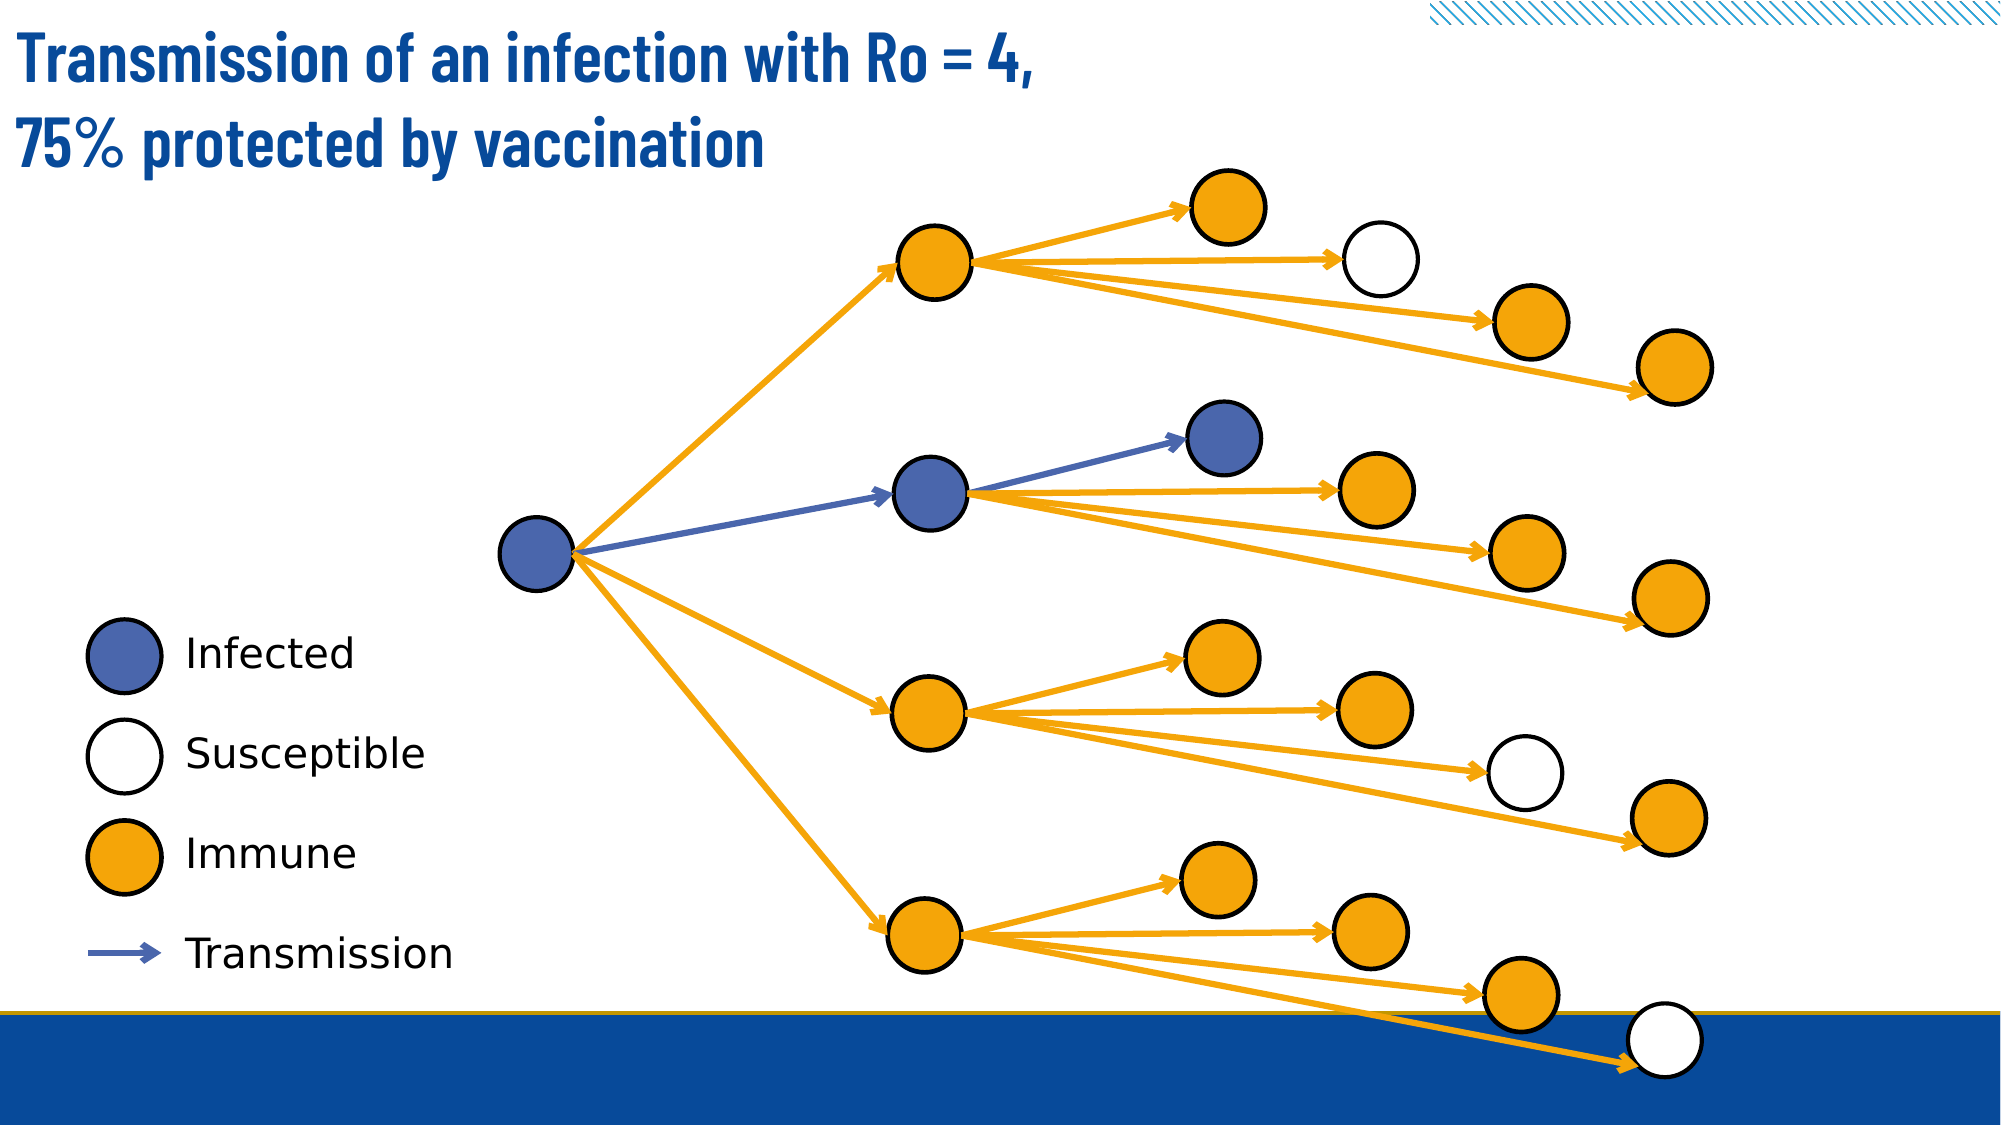

# Transmission of an infection with Ro = 4, 75% protected by vaccination

Infected

Susceptible

Immune

Transmission